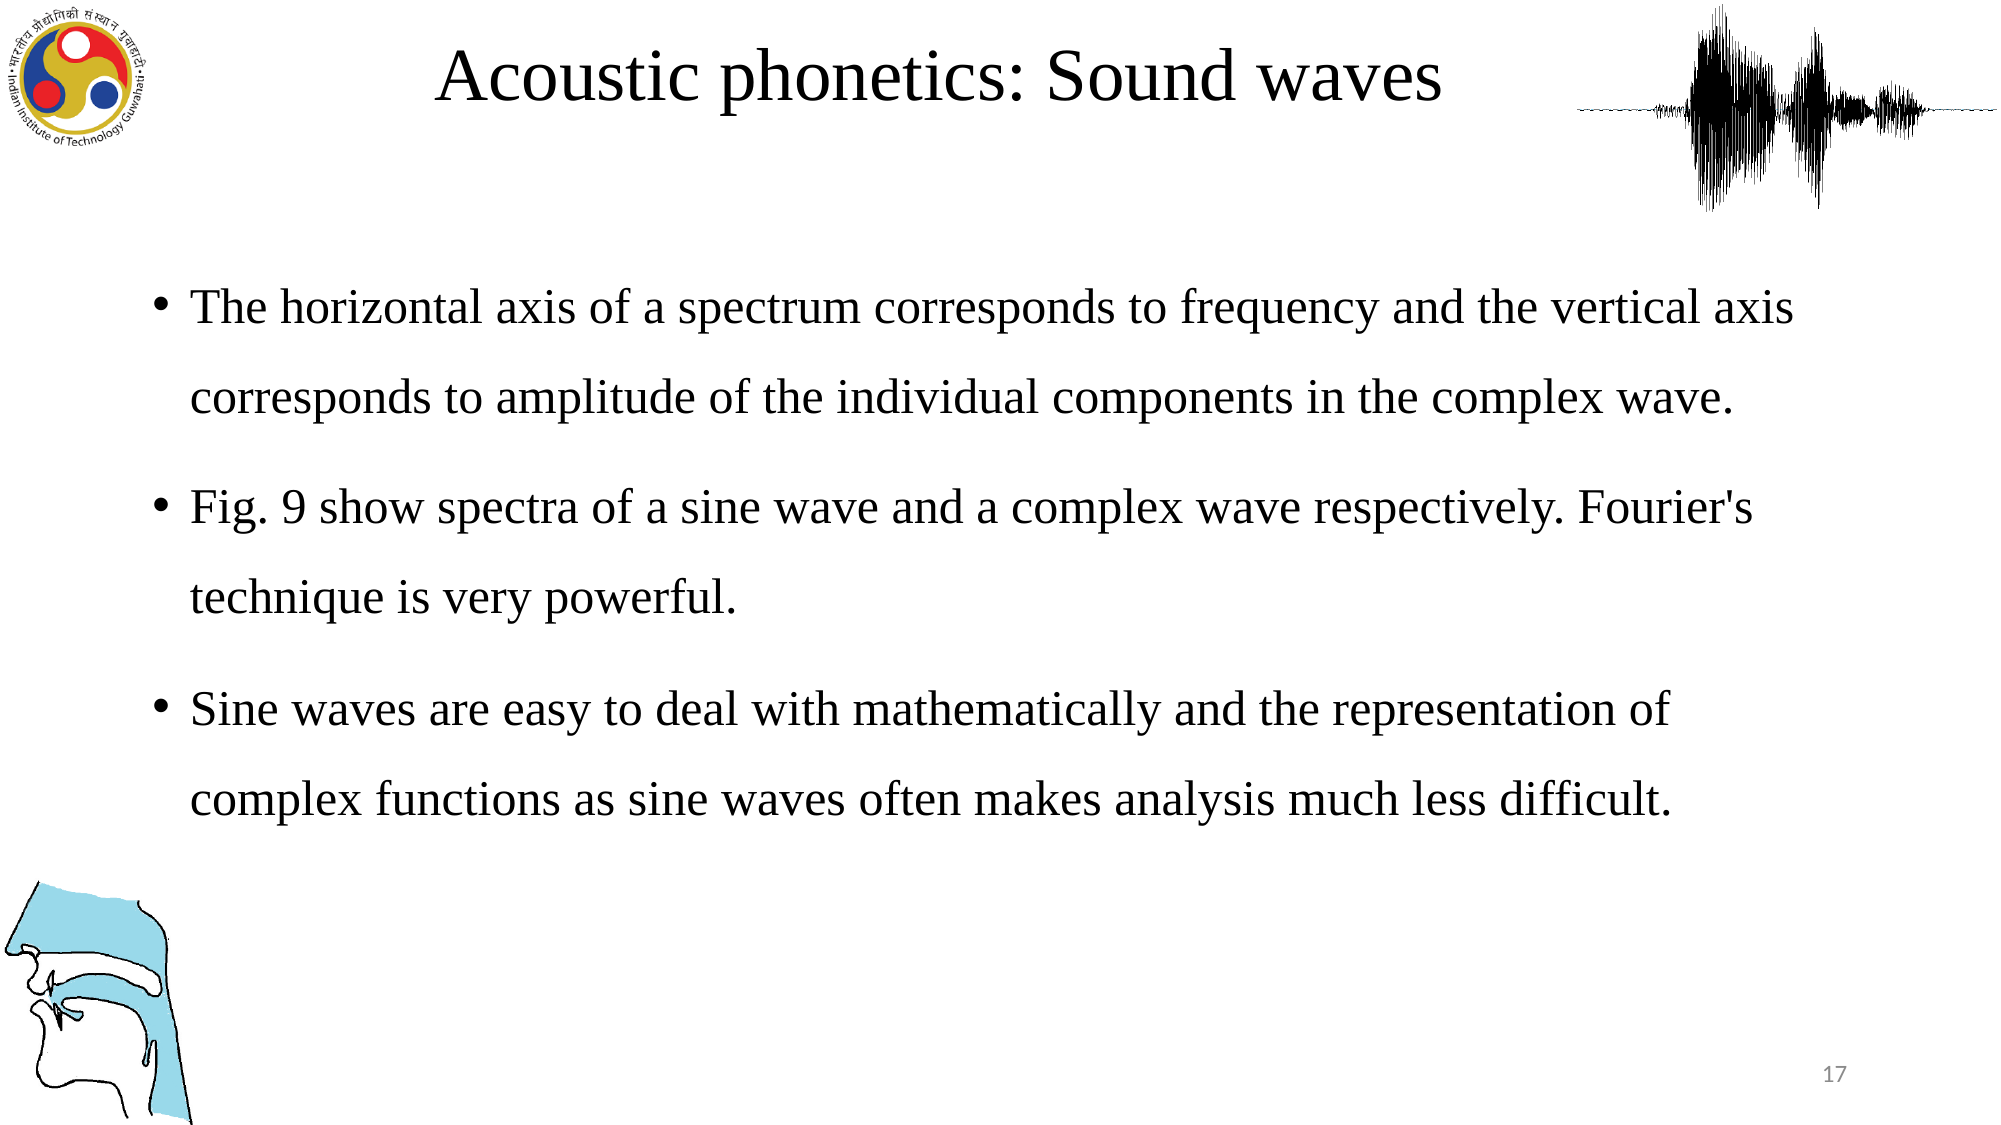

Acoustic phonetics: Sound waves
The horizontal axis of a spectrum corresponds to frequency and the vertical axis corresponds to amplitude of the individual components in the complex wave.
Fig. 9 show spectra of a sine wave and a complex wave respectively. Fourier's technique is very powerful.
Sine waves are easy to deal with mathematically and the representation of complex functions as sine waves often makes analysis much less difficult.
17